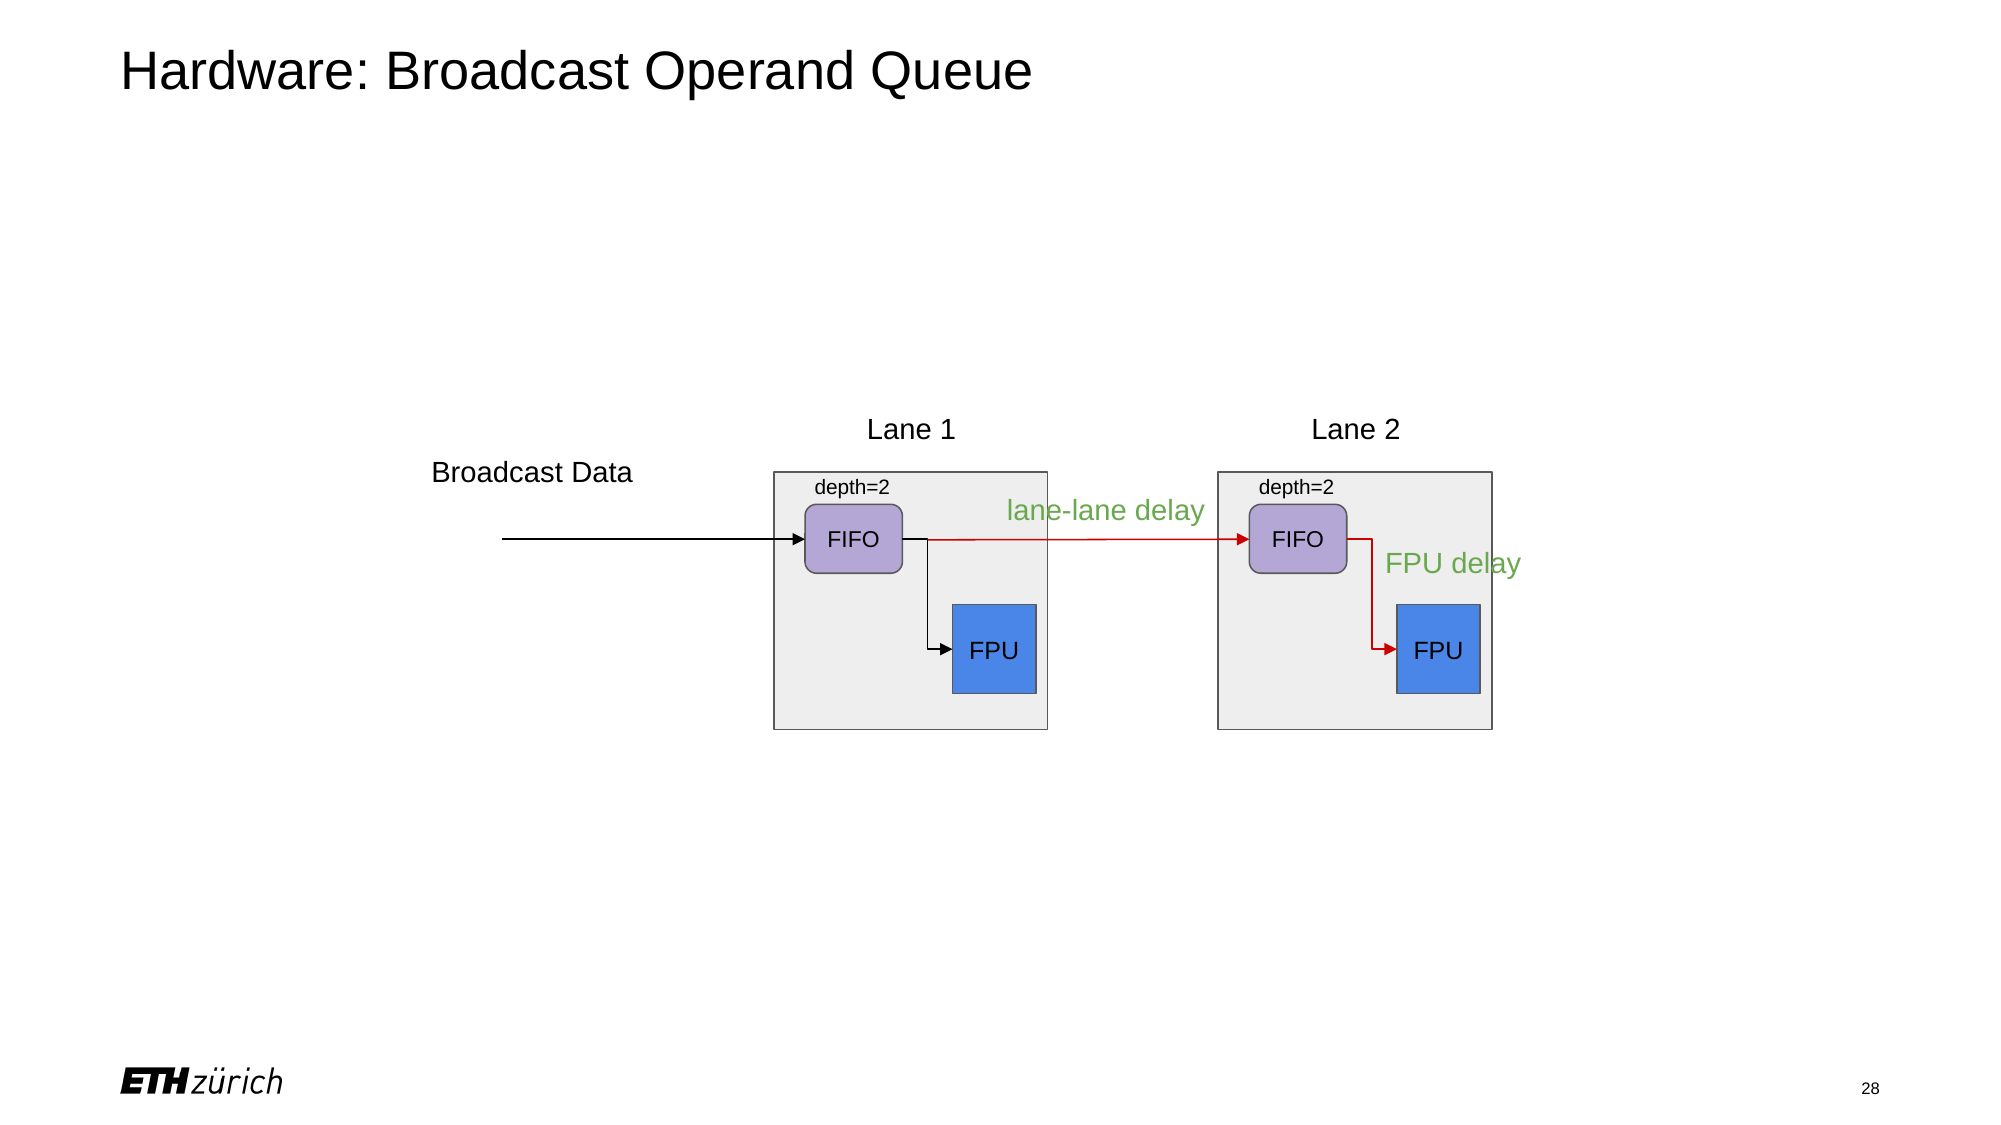

# Hardware: Broadcast Operand Queue
Lane 1
Lane 2
Broadcast Data
depth=2
depth=2

lane-lane delay
FIFO
FIFO
FPU delay
FPU
FPU
28